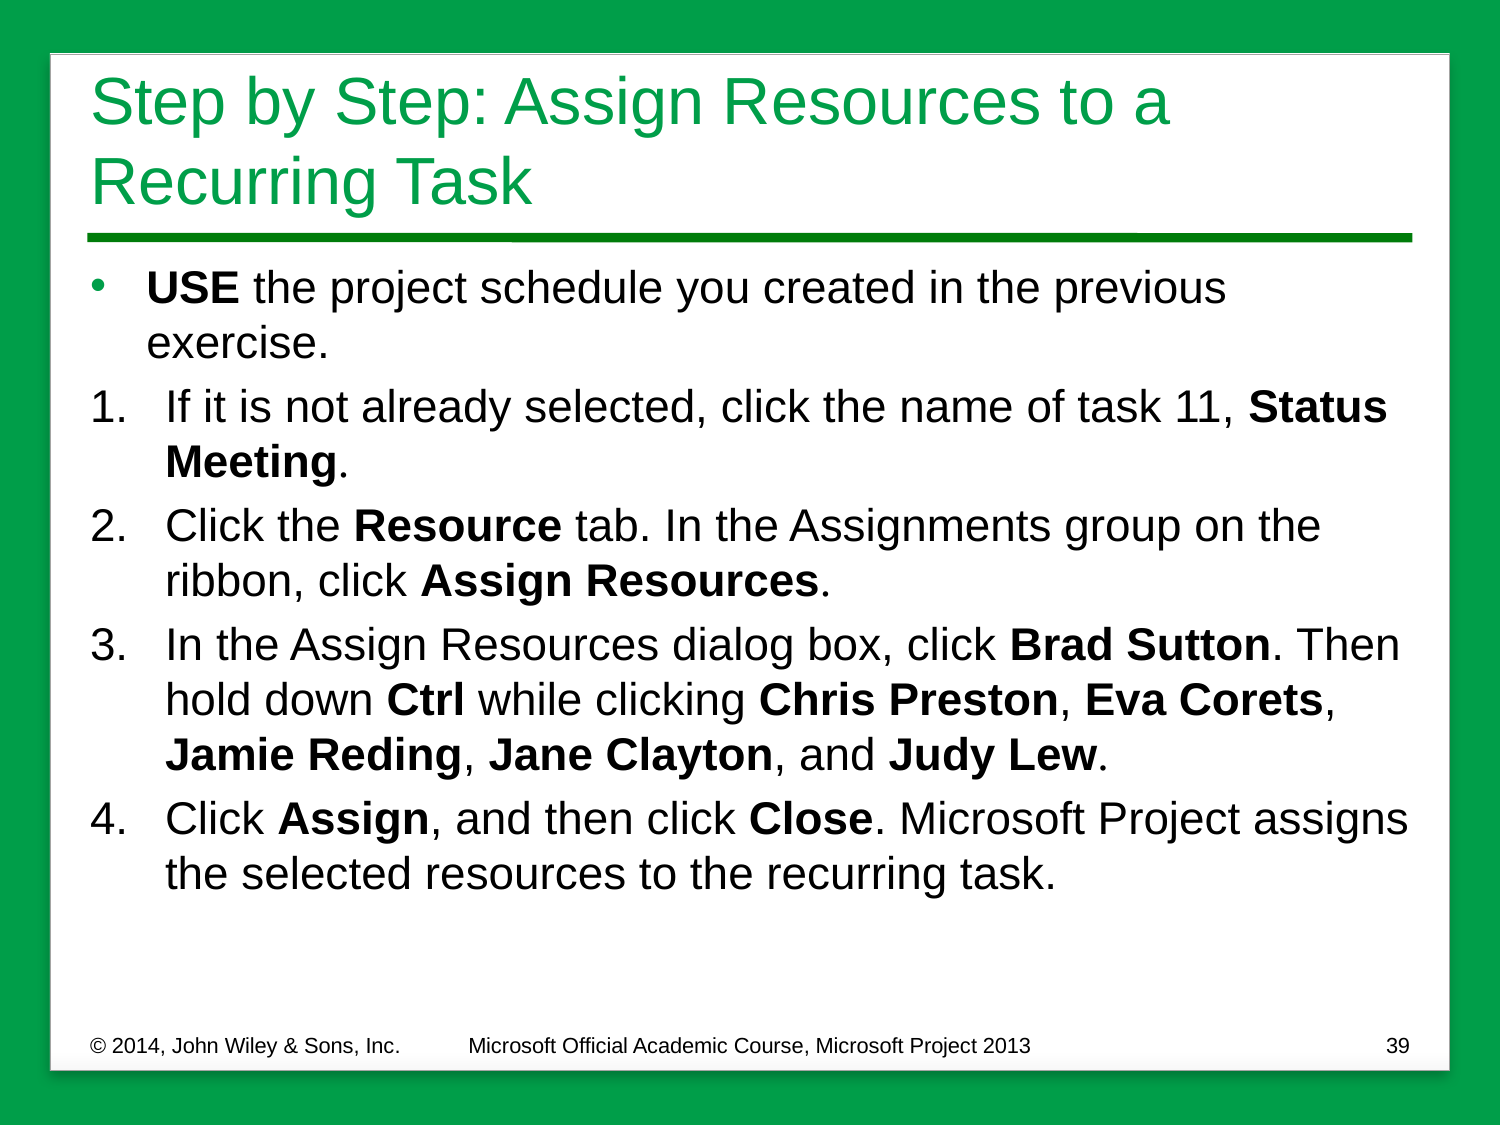

# Step by Step: Assign Resources to a Recurring Task
USE the project schedule you created in the previous exercise.
1.	If it is not already selected, click the name of task 11, Status Meeting.
2.	Click the Resource tab. In the Assignments group on the ribbon, click Assign Resources.
3.	In the Assign Resources dialog box, click Brad Sutton. Then hold down Ctrl while clicking Chris Preston, Eva Corets, Jamie Reding, Jane Clayton, and Judy Lew.
4.	Click Assign, and then click Close. Microsoft Project assigns the selected resources to the recurring task.
© 2014, John Wiley & Sons, Inc.
Microsoft Official Academic Course, Microsoft Project 2013
39